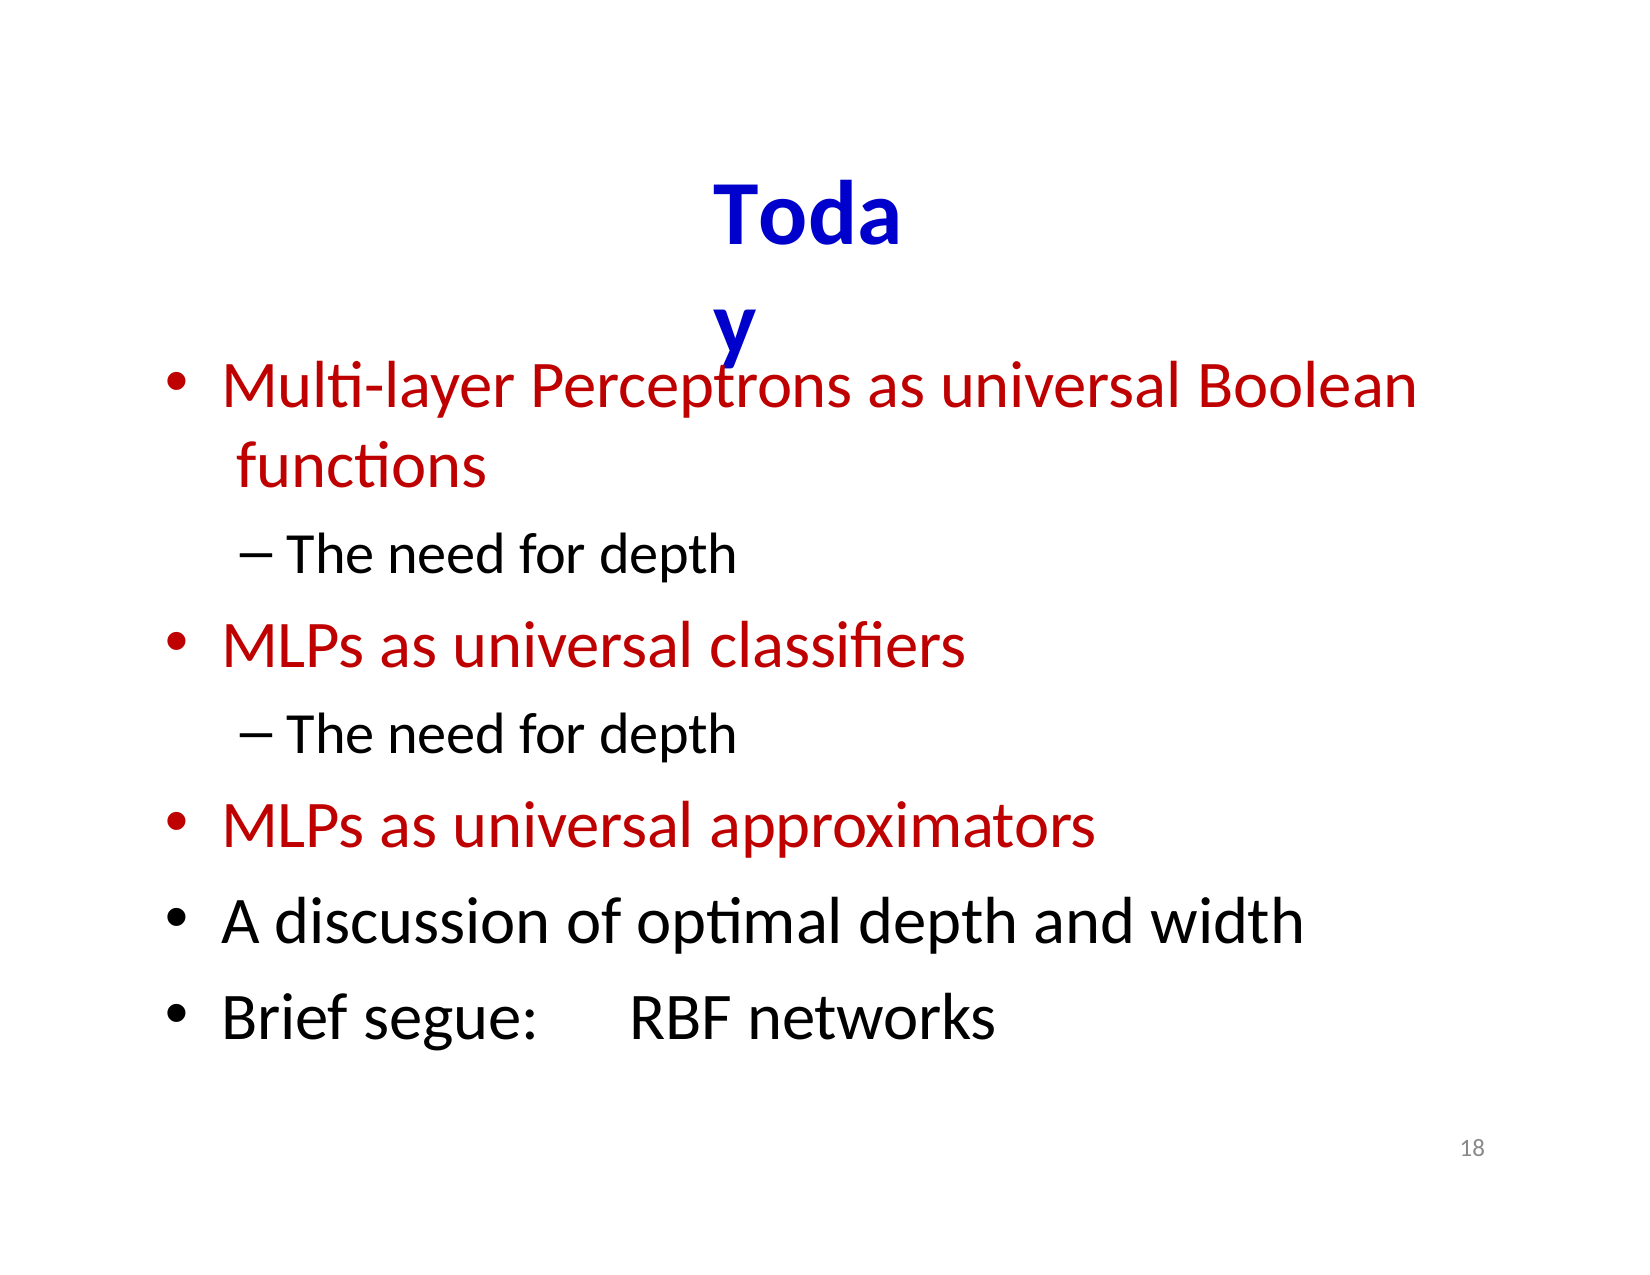

# Today
Multi-layer Perceptrons as universal Boolean  functions
The need for depth
MLPs as universal classifiers
The need for depth
MLPs as universal approximators
A discussion of optimal depth and width
Brief segue:	RBF networks
18